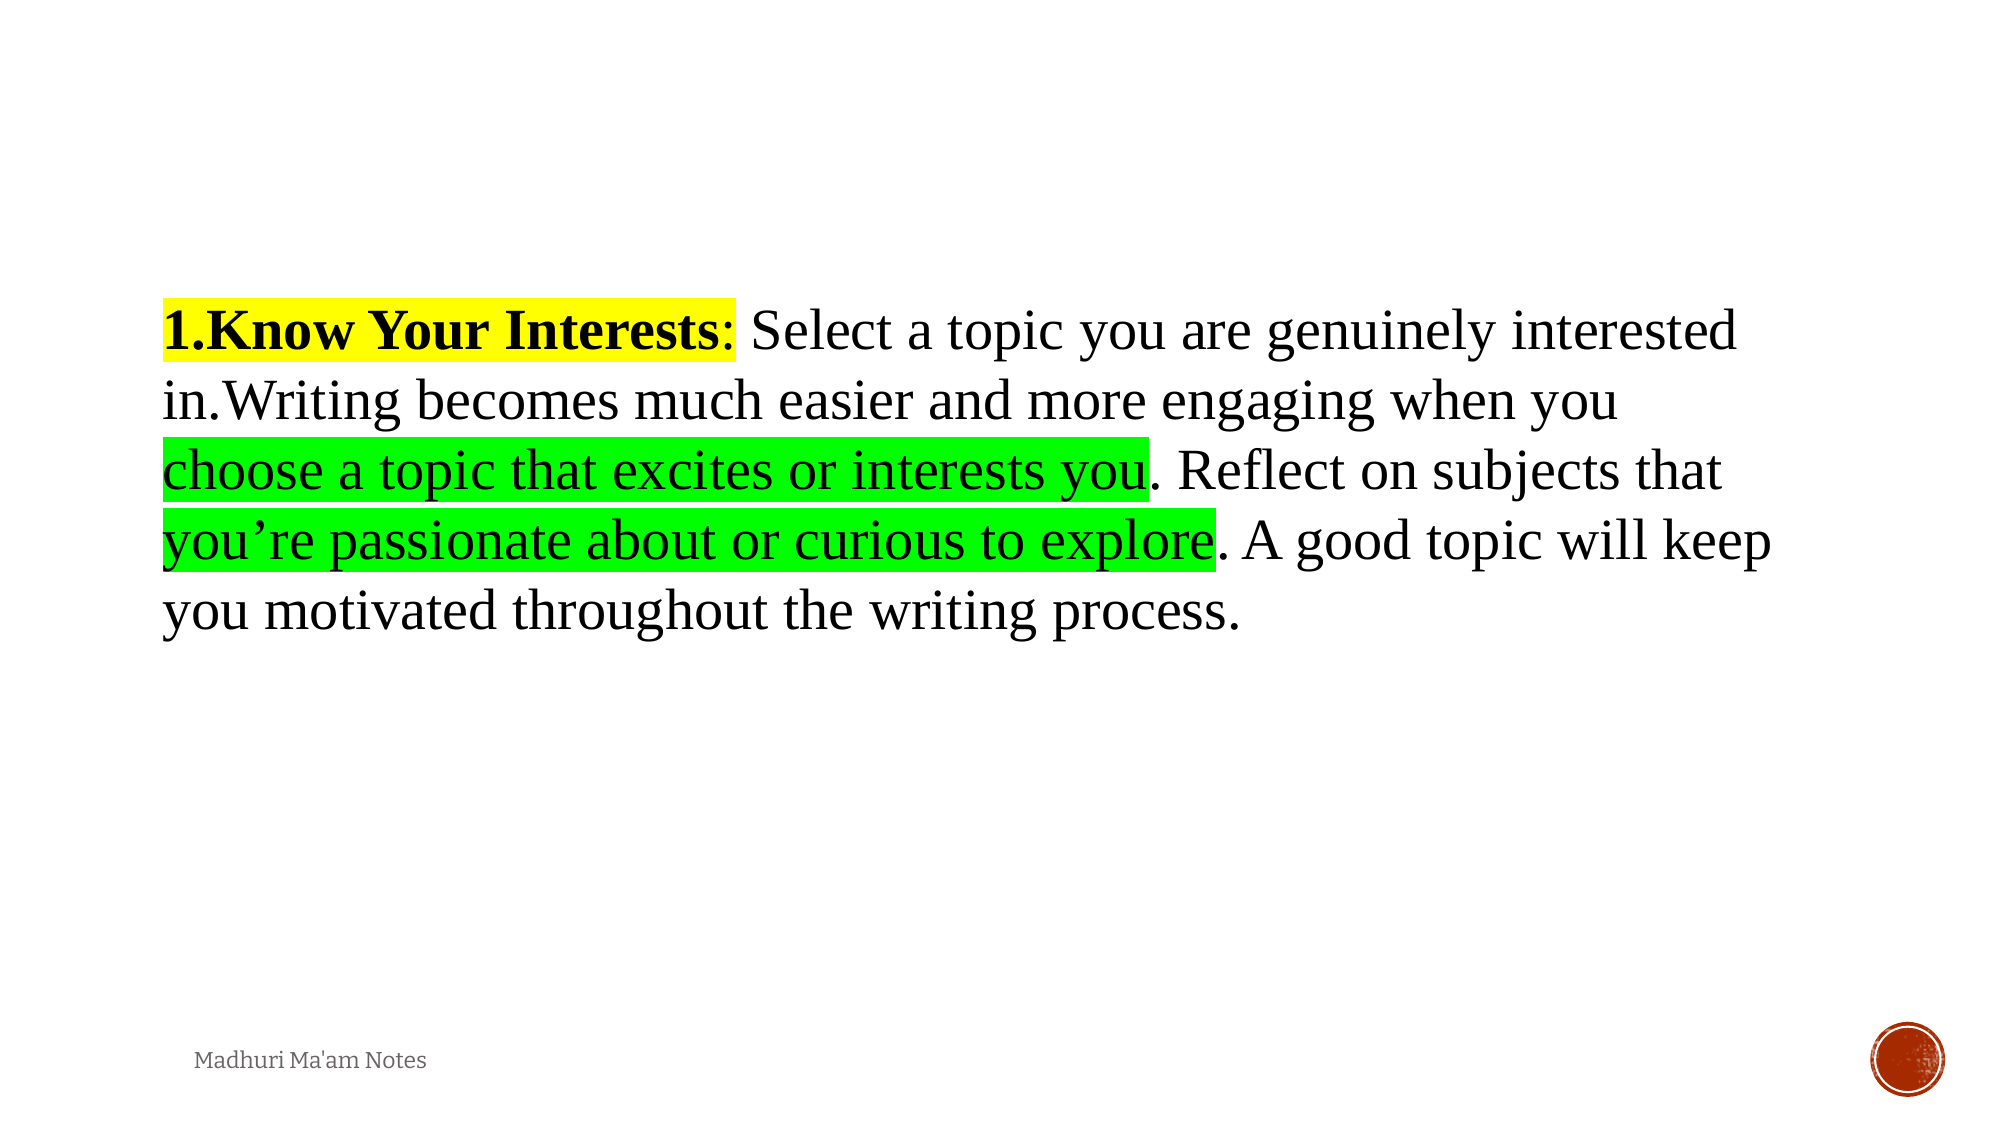

Know Your Interests: Select a topic you are genuinely interested in.Writing becomes much easier and more engaging when you choose a topic that excites or interests you. Reflect on subjects that you’re passionate about or curious to explore. A good topic will keep you motivated throughout the writing process.

Madhuri Ma'am Notes